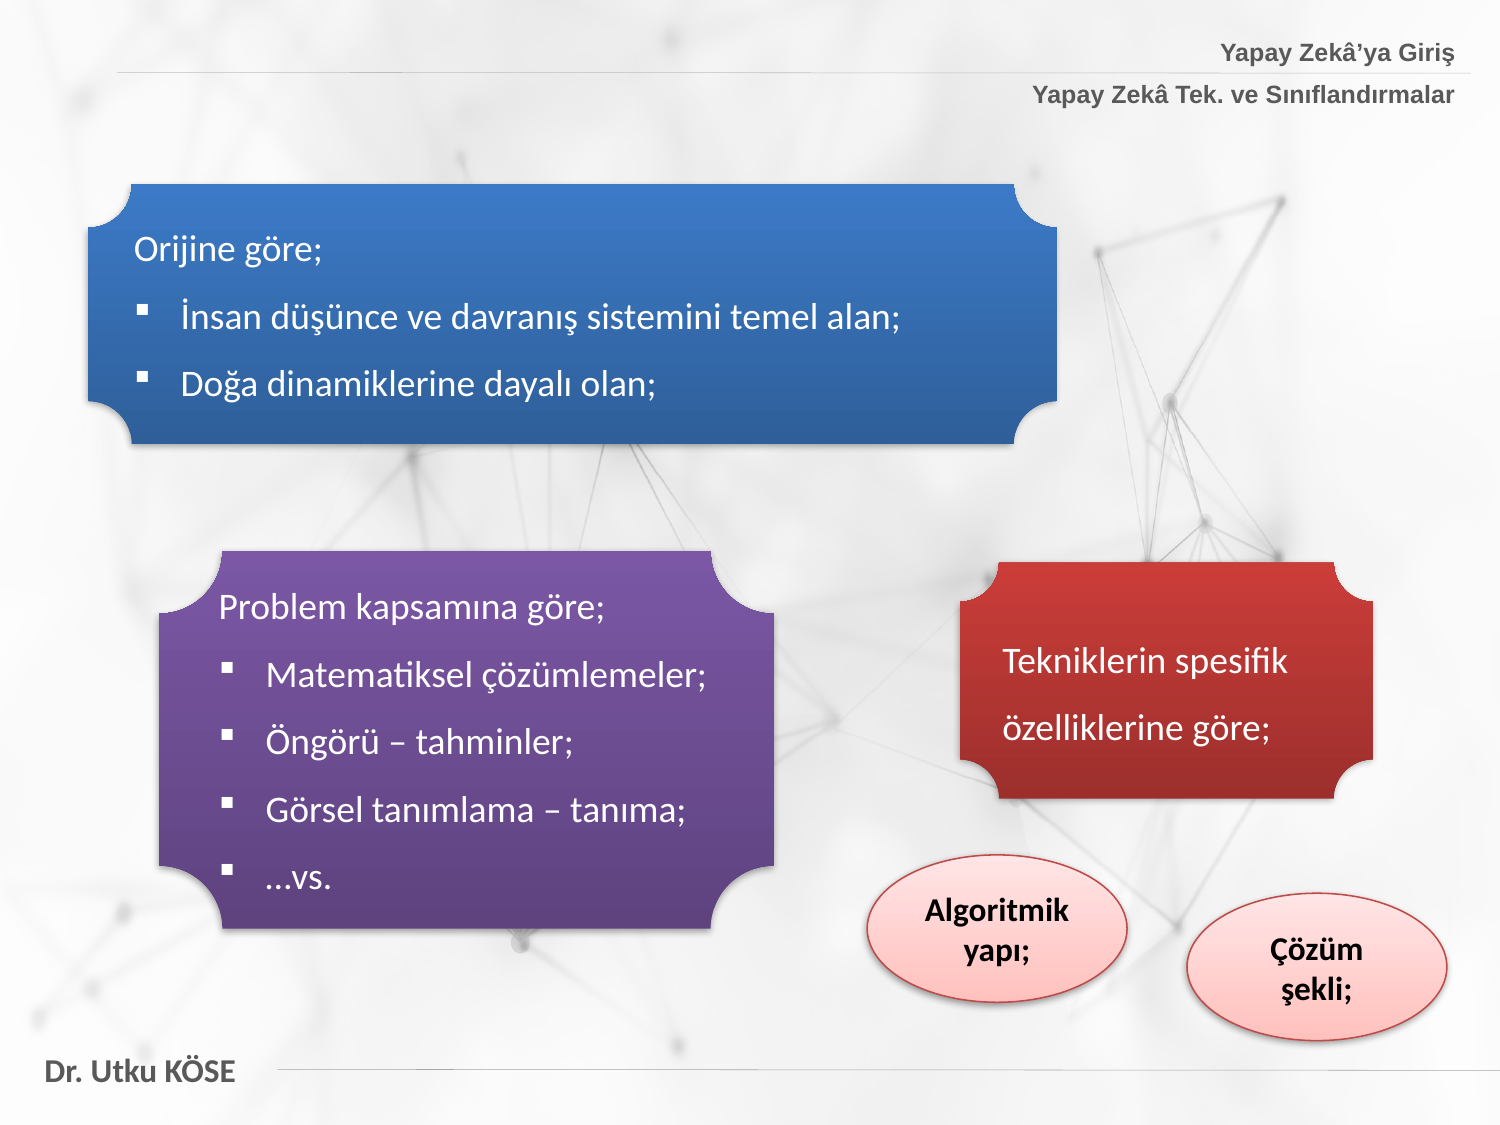

Yapay Zekâ’ya Giriş
Yapay Zekâ Tek. ve Sınıflandırmalar

Orijine göre;
İnsan düşünce ve davranış sistemini temel alan;
Doğa dinamiklerine dayalı olan;

Problem kapsamına göre;
Matematiksel çözümlemeler;
Öngörü – tahminler;
Görsel tanımlama – tanıma;
…vs.

Tekniklerin spesifik özelliklerine göre;
Algoritmik yapı;
Çözüm şekli;